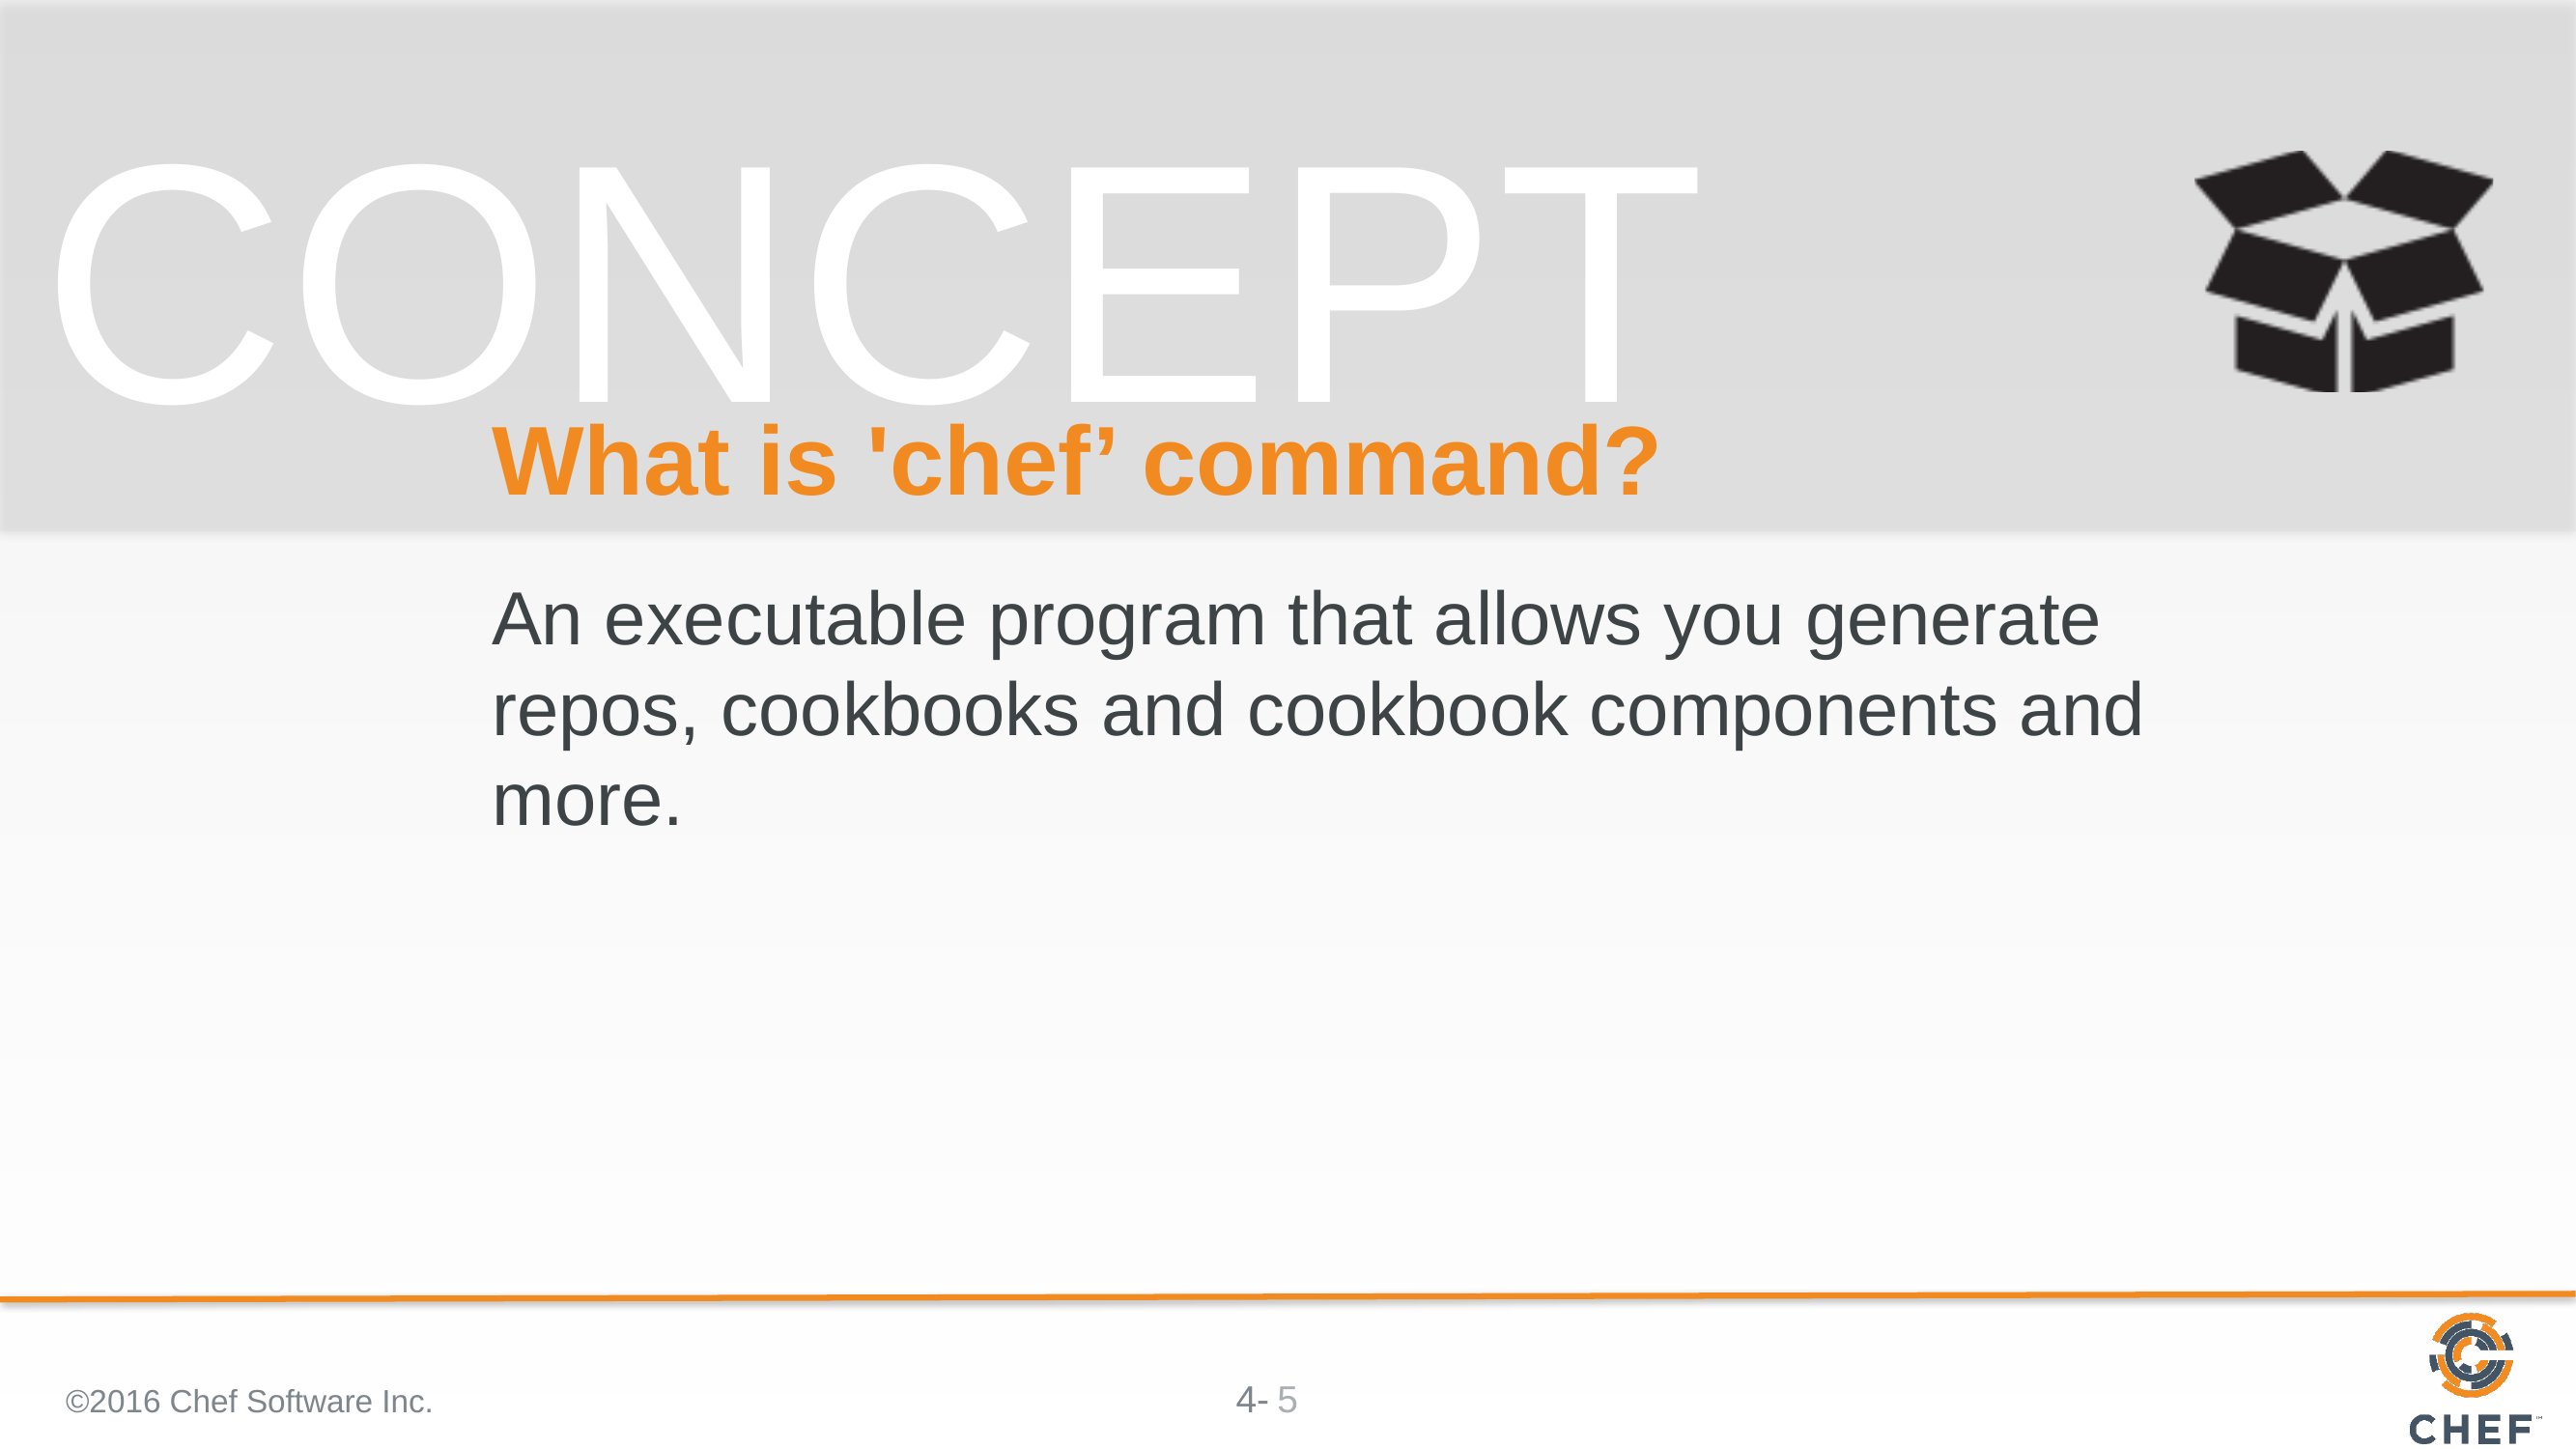

# What is 'chef’ command?
An executable program that allows you generate repos, cookbooks and cookbook components and more.
©2016 Chef Software Inc.
5